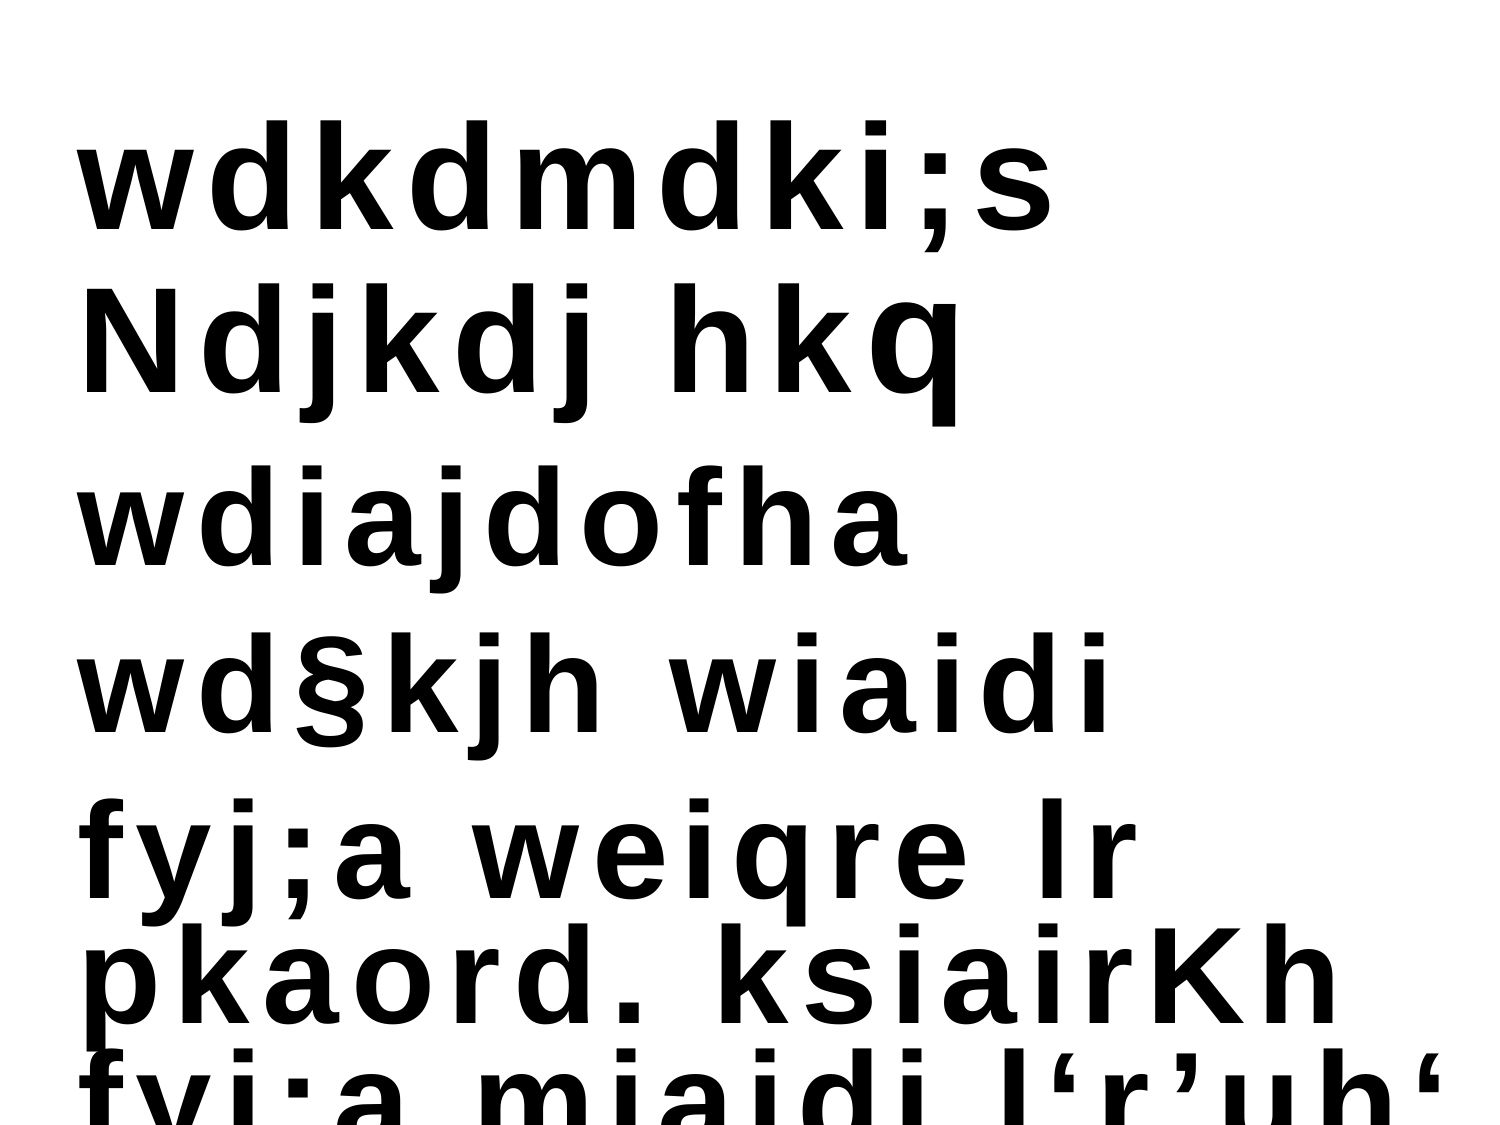

wdkdmdki;s Ndjkdj hkq wdiajdofha wd§kjh wiaidi fyj;a weiqre lr
pkaord. ksiairKh fyj;a miaidi l‘r’uh‘